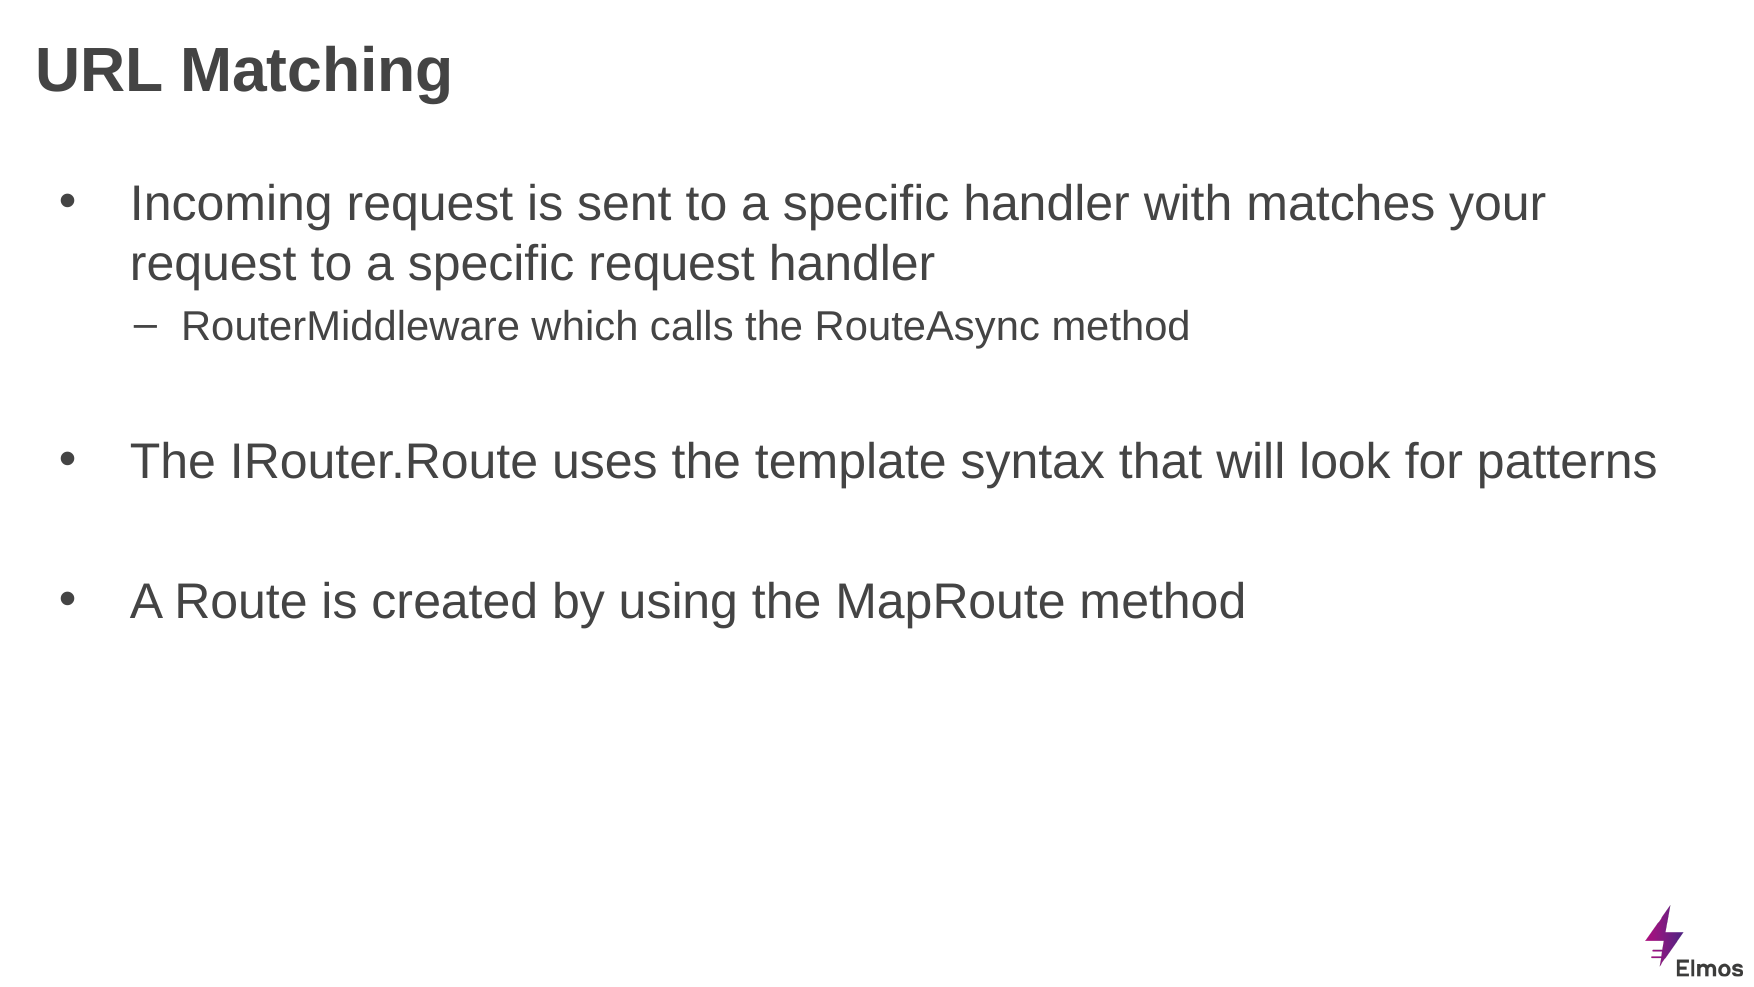

# URL Matching
Incoming request is sent to a specific handler with matches your request to a specific request handler
RouterMiddleware which calls the RouteAsync method

The IRouter.Route uses the template syntax that will look for patterns

A Route is created by using the MapRoute method